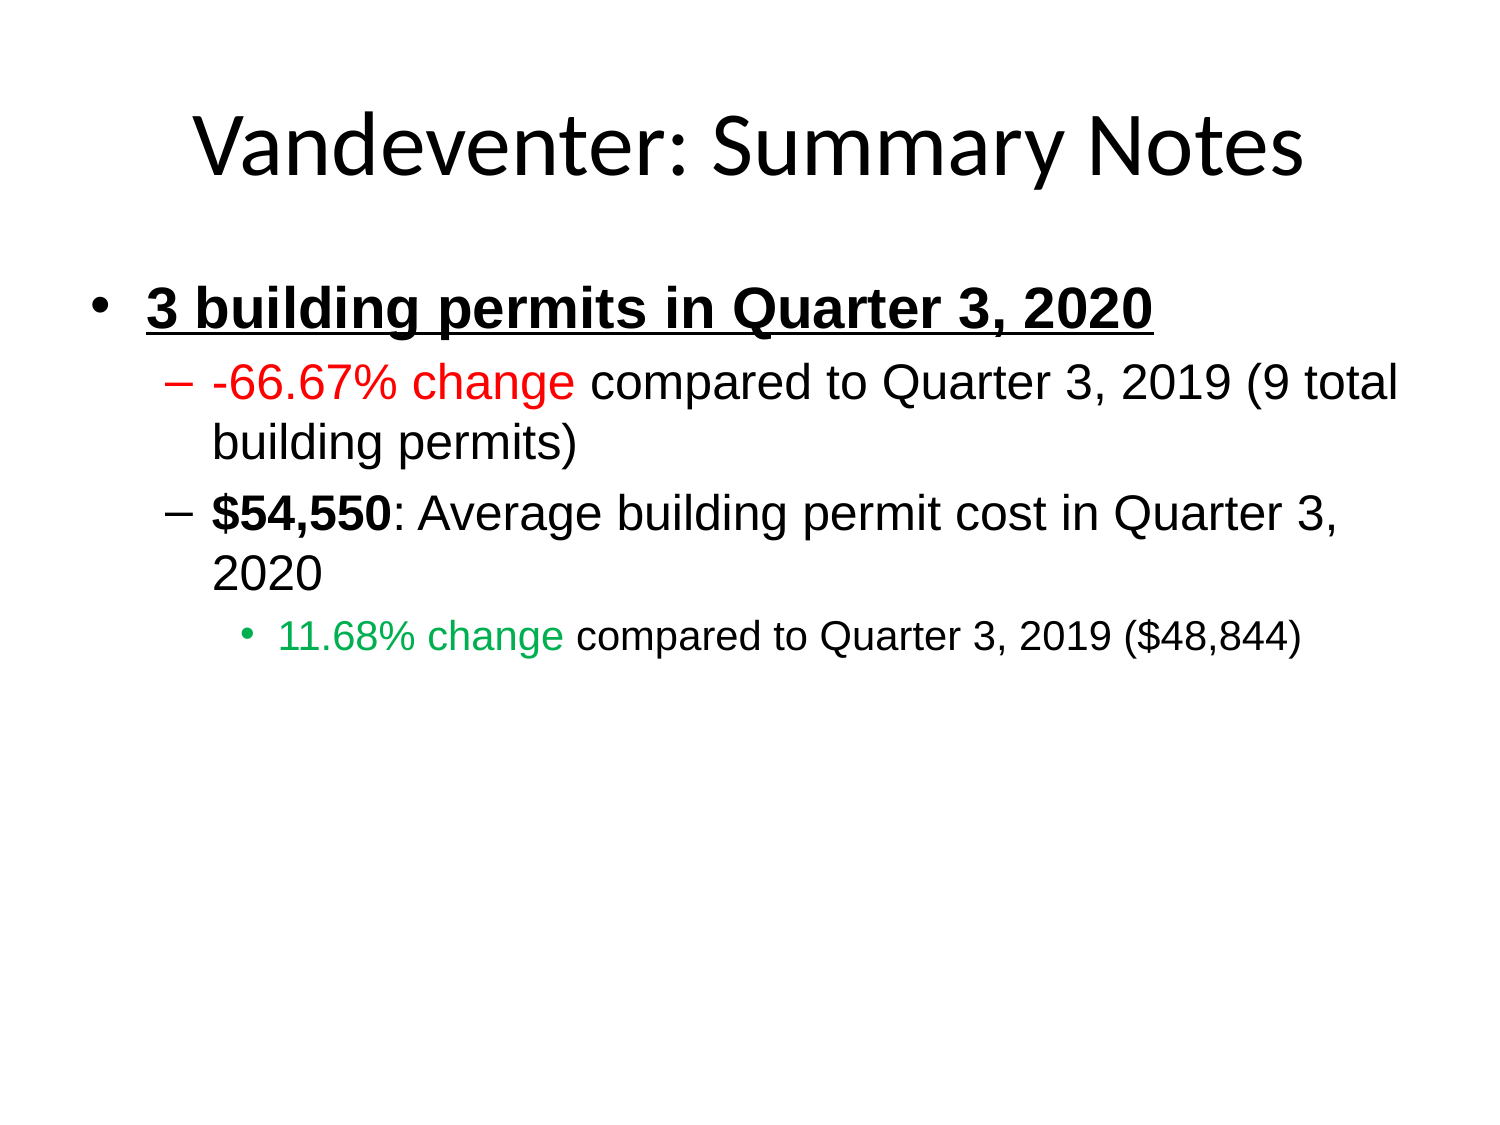

# Vandeventer: Summary Notes
3 building permits in Quarter 3, 2020
-66.67% change compared to Quarter 3, 2019 (9 total building permits)
$54,550: Average building permit cost in Quarter 3, 2020
11.68% change compared to Quarter 3, 2019 ($48,844)